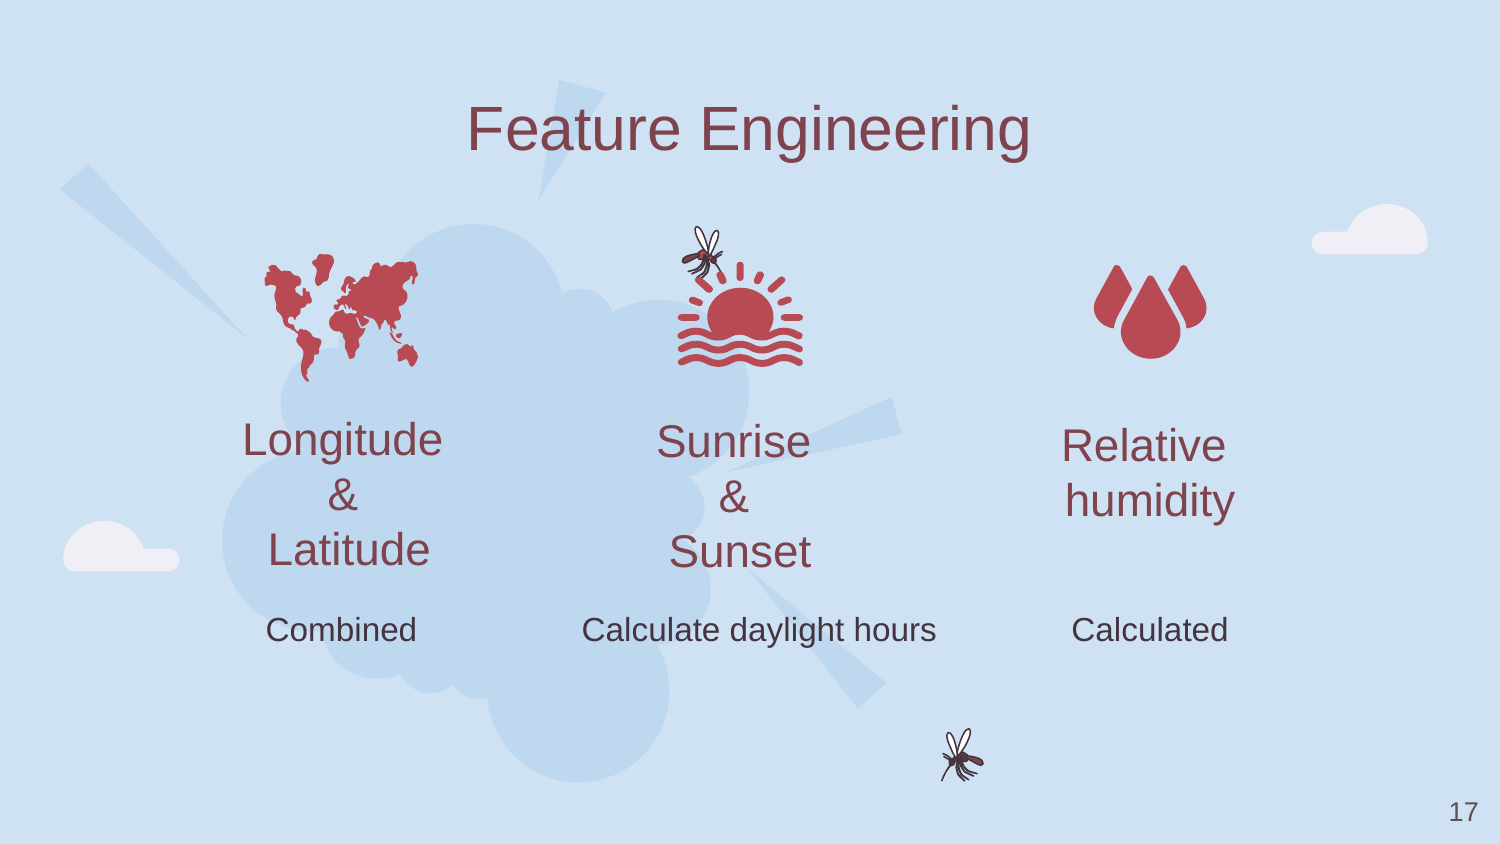

# Feature Engineering

Longitude
&
Latitude
Sunrise
&
Sunset
Relative
humidity
Combined
 Calculate daylight hours
Calculated
17